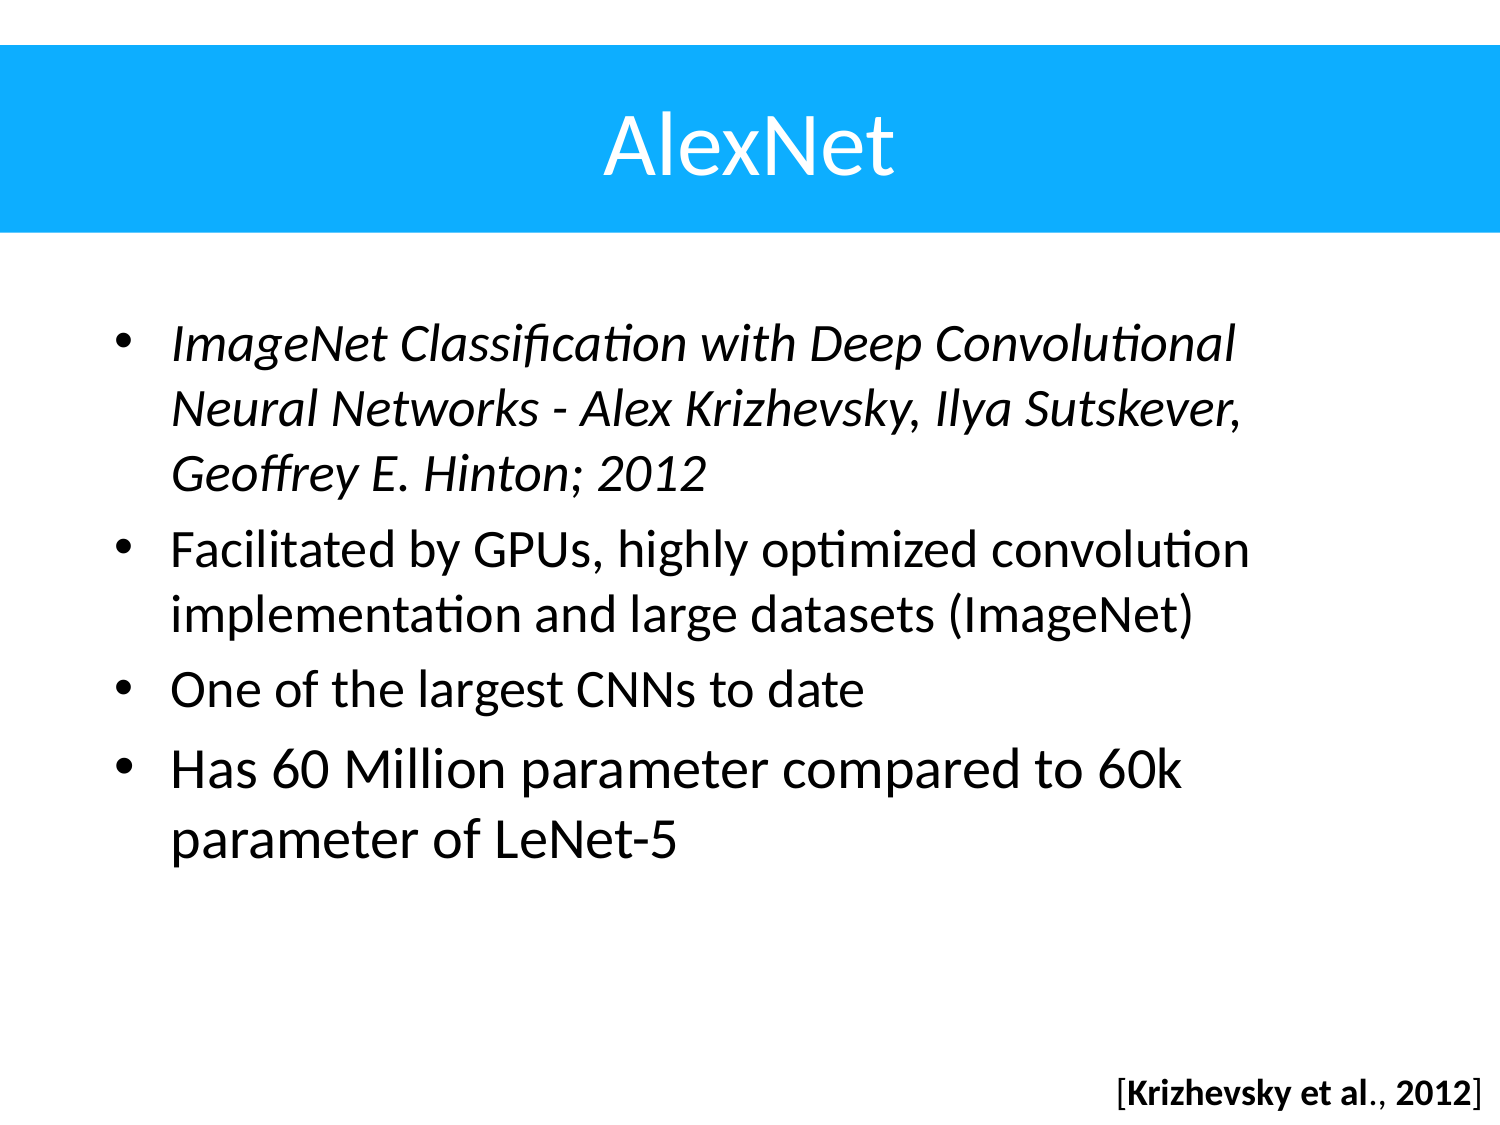

# AlexNet
ImageNet Classification with Deep Convolutional Neural Networks - Alex Krizhevsky, Ilya Sutskever, Geoffrey E. Hinton; 2012
Facilitated by GPUs, highly optimized convolution implementation and large datasets (ImageNet)
One of the largest CNNs to date
Has 60 Million parameter compared to 60k parameter of LeNet-5
 [Krizhevsky et al., 2012]